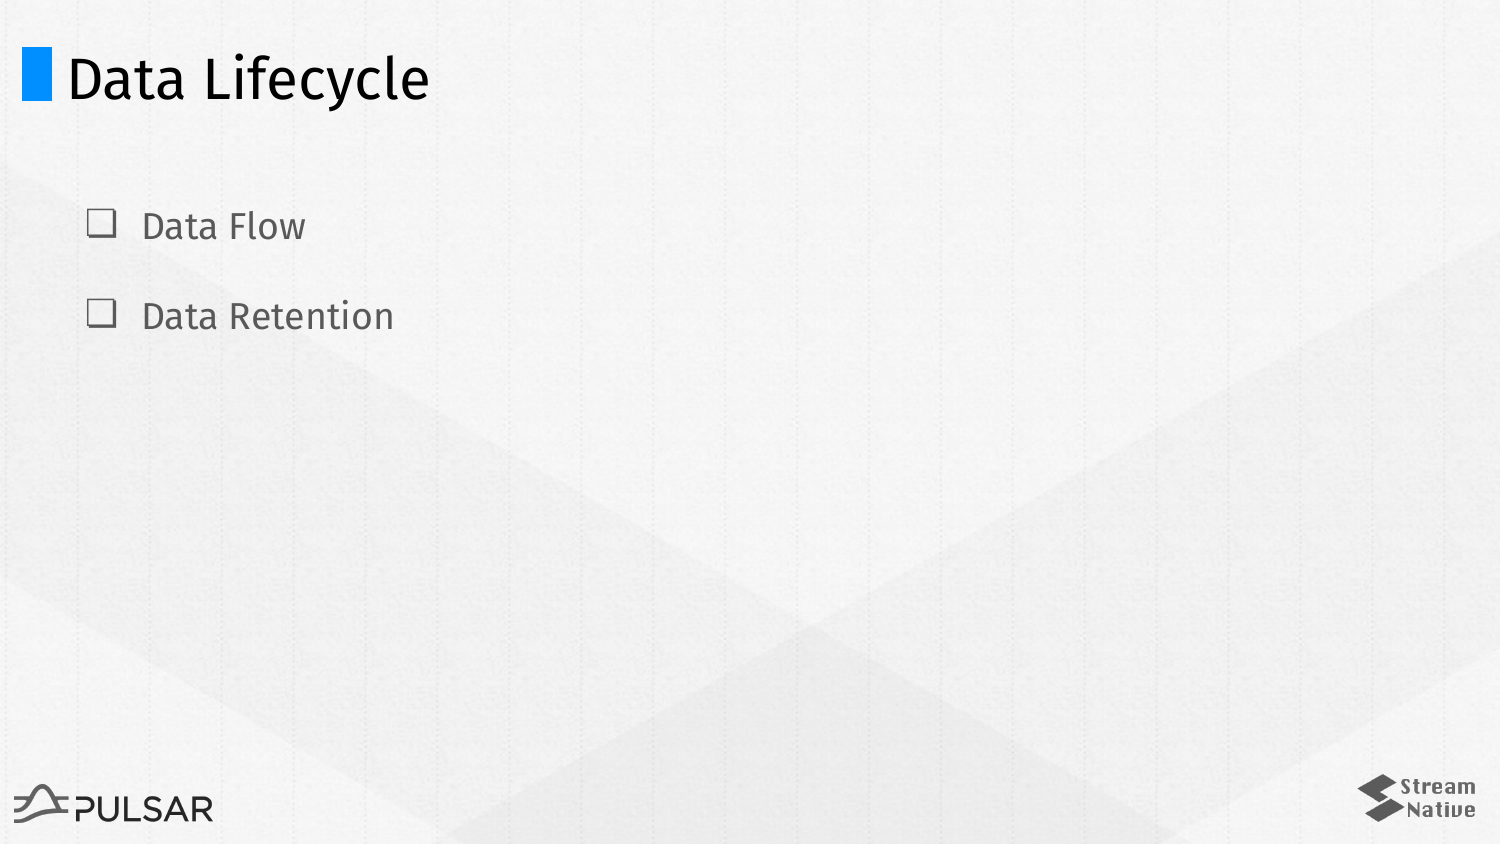

# Data Lifecycle
Data Flow
Data Retention